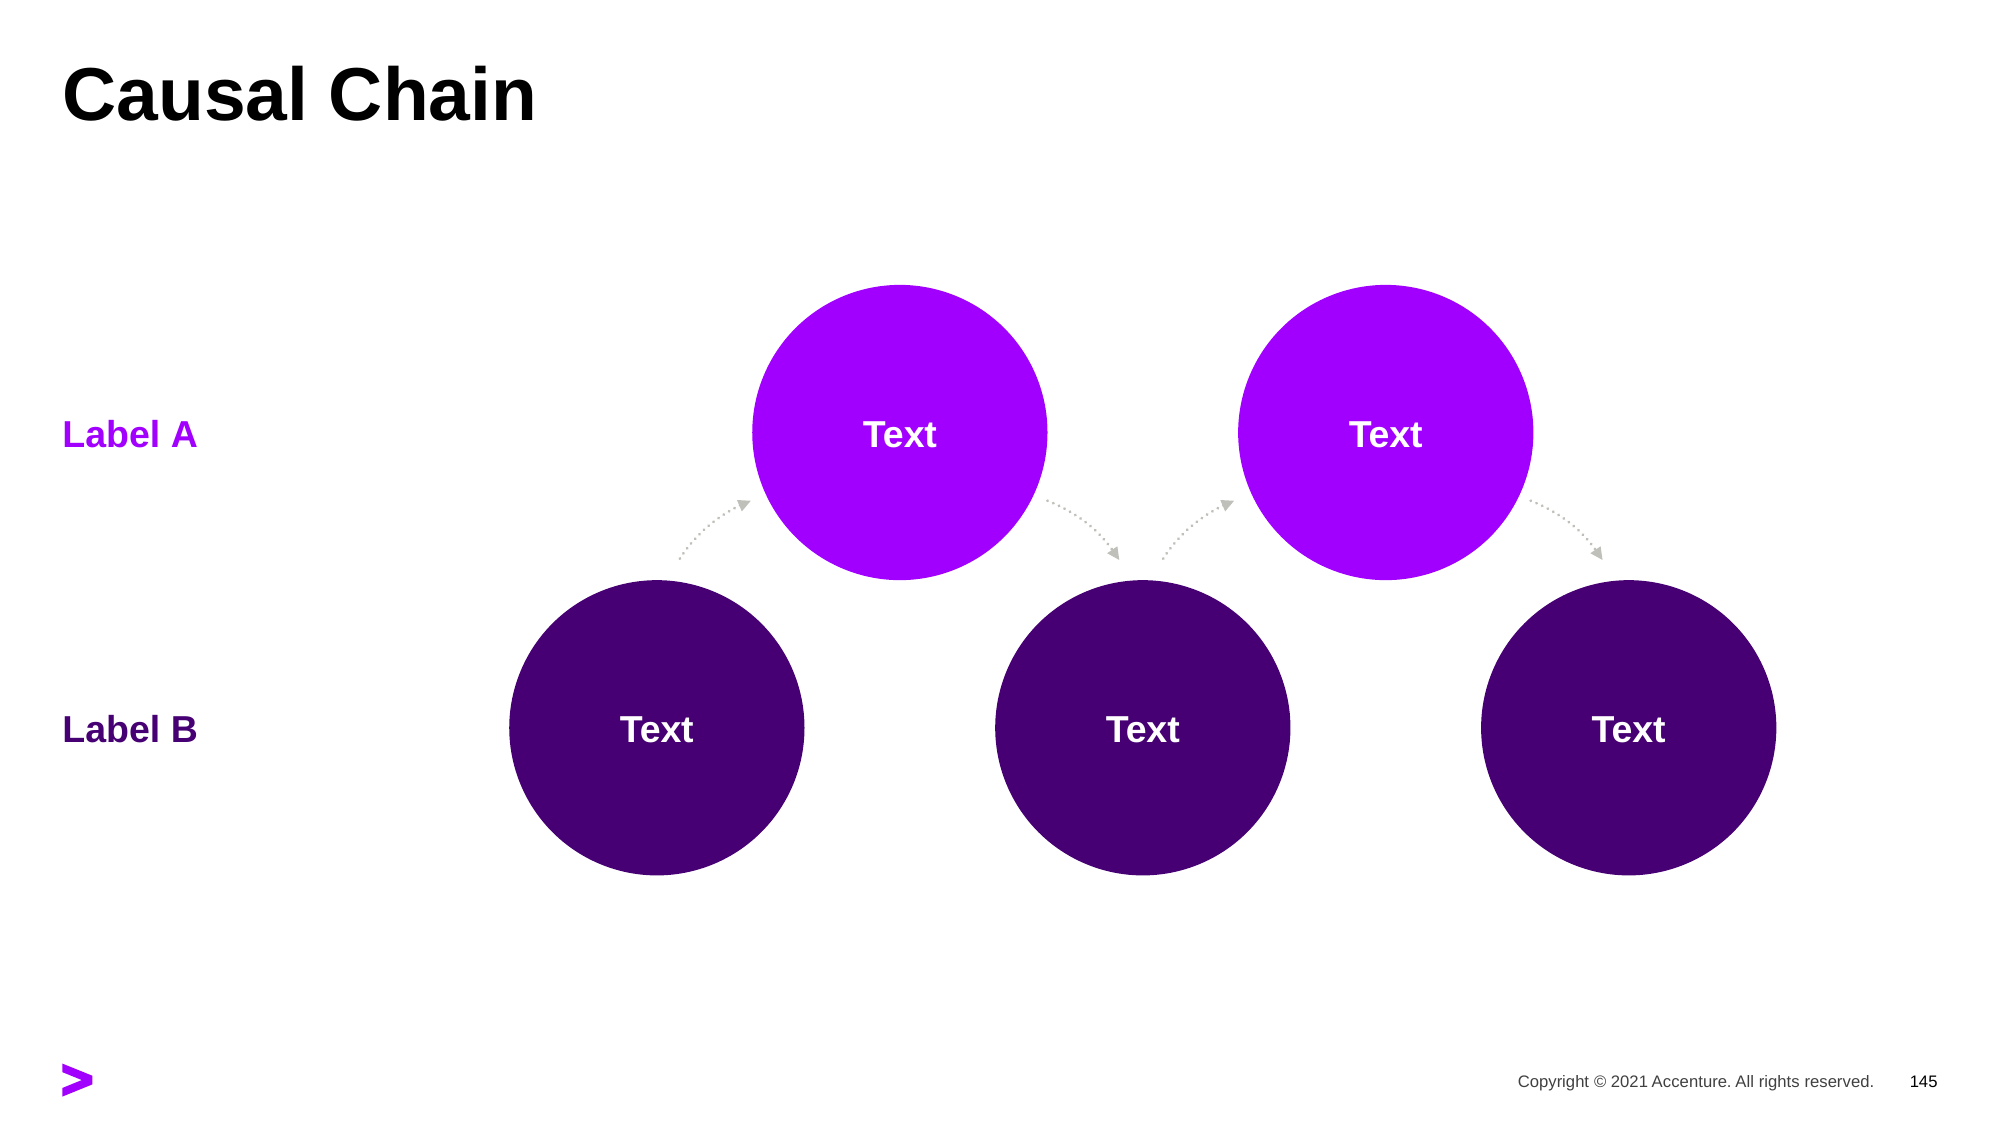

# Causal Chain
Text
Text
Label A

Text
Text
Text
Label B
Copyright © 2021 Accenture. All rights reserved.
145